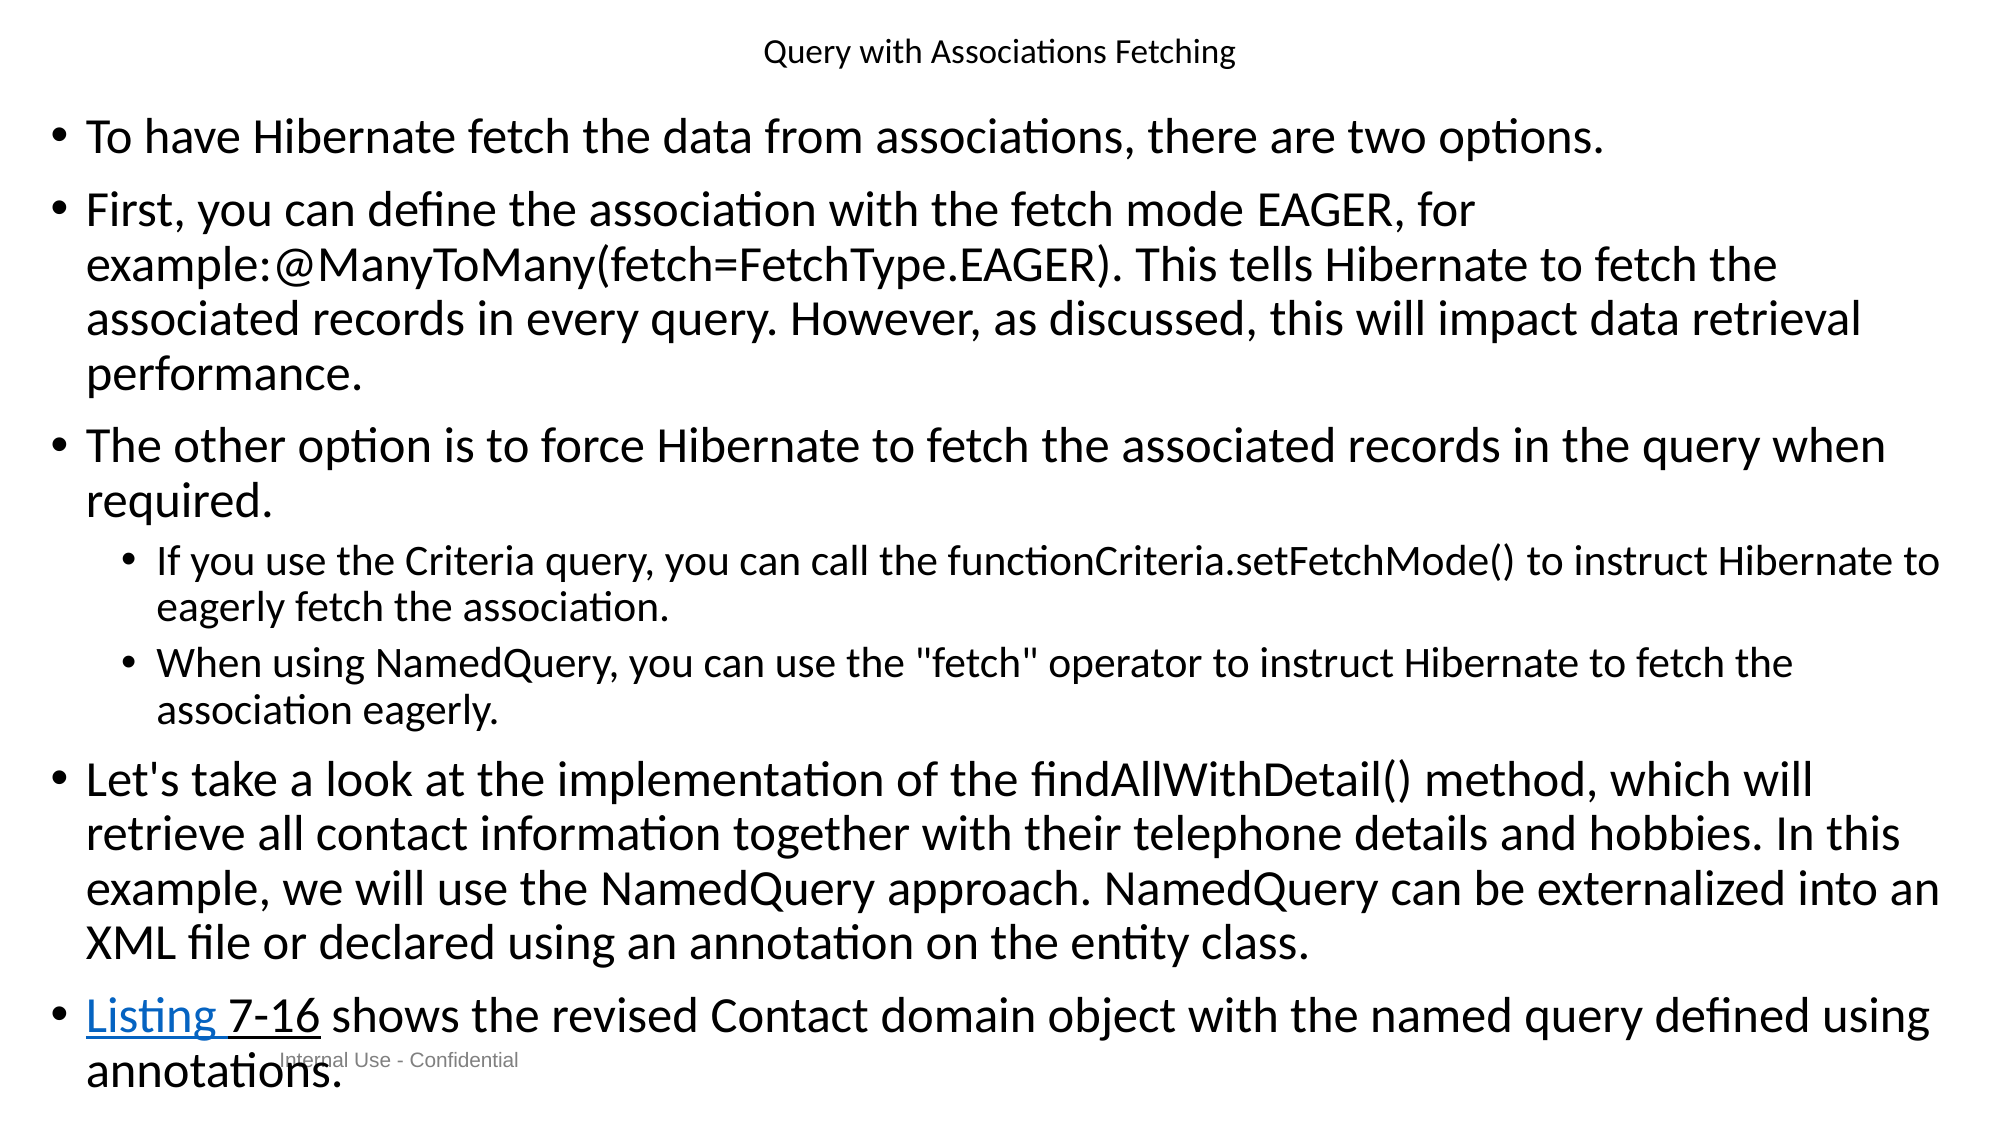

# Query with Associations Fetching
To have Hibernate fetch the data from associations, there are two options.
First, you can define the association with the fetch mode EAGER, for example:@ManyToMany(fetch=FetchType.EAGER). This tells Hibernate to fetch the associated records in every query. However, as discussed, this will impact data retrieval performance.
The other option is to force Hibernate to fetch the associated records in the query when required.
If you use the Criteria query, you can call the functionCriteria.setFetchMode() to instruct Hibernate to eagerly fetch the association.
When using NamedQuery, you can use the "fetch" operator to instruct Hibernate to fetch the association eagerly.
Let's take a look at the implementation of the findAllWithDetail() method, which will retrieve all contact information together with their telephone details and hobbies. In this example, we will use the NamedQuery approach. NamedQuery can be externalized into an XML file or declared using an annotation on the entity class.
Listing 7-16 shows the revised Contact domain object with the named query defined using annotations.